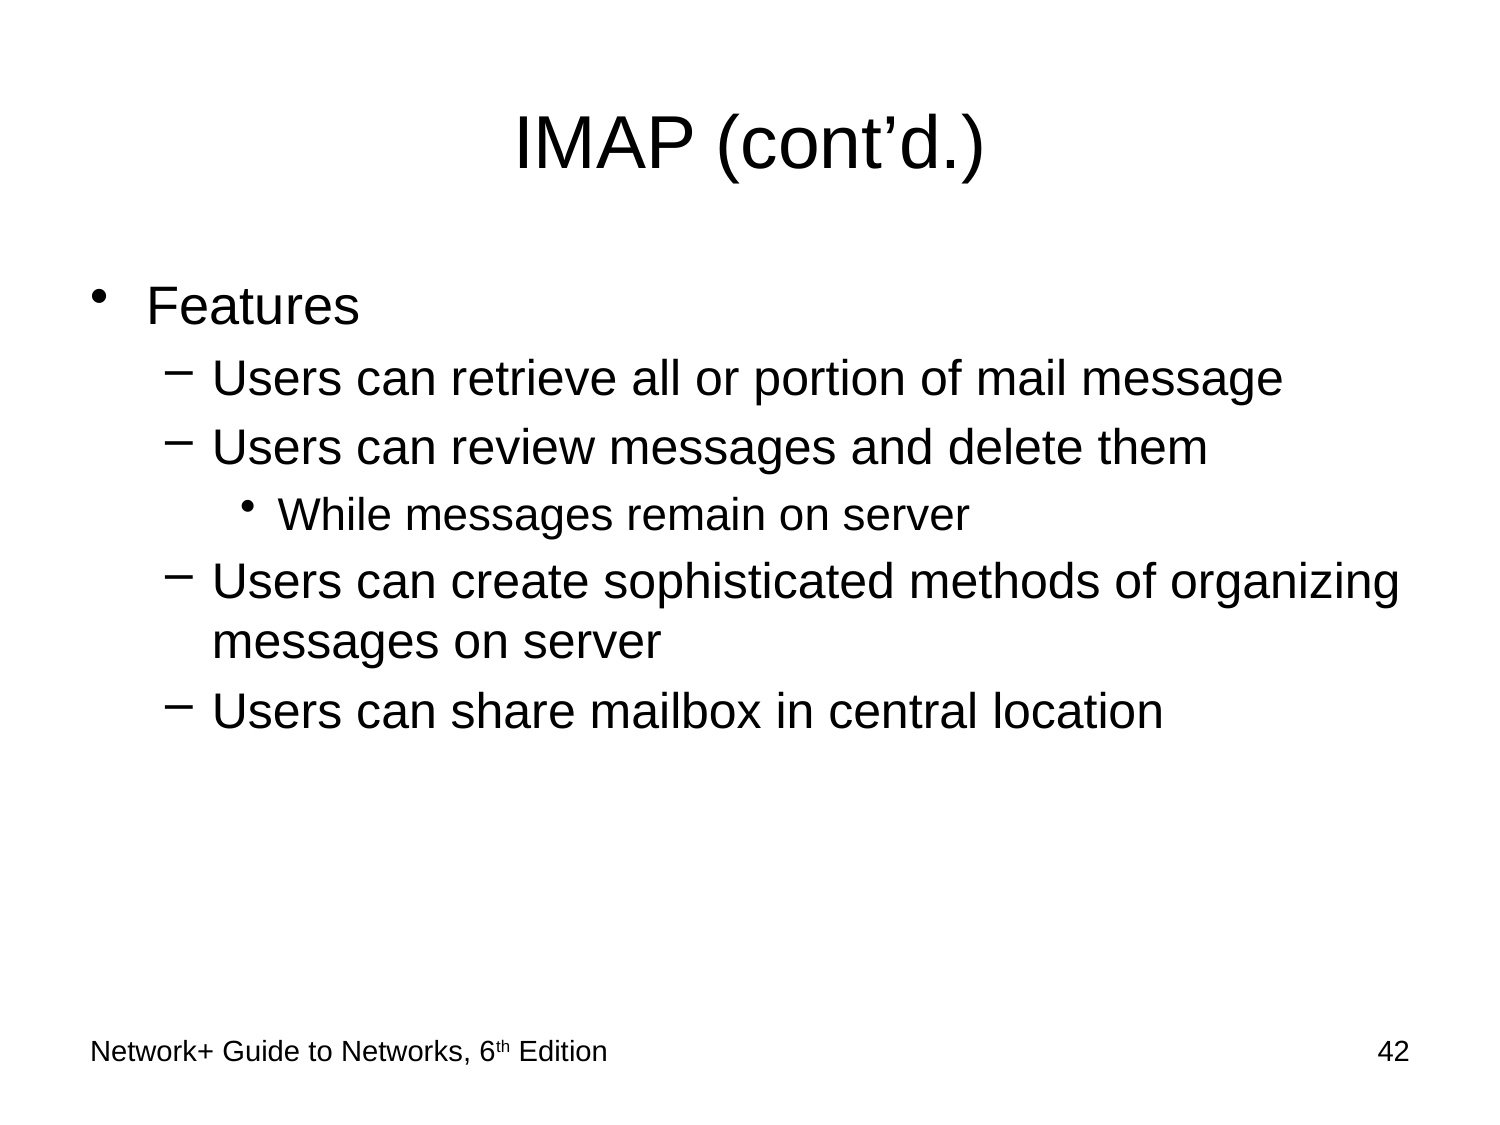

# IMAP (cont’d.)
Features
Users can retrieve all or portion of mail message
Users can review messages and delete them
While messages remain on server
Users can create sophisticated methods of organizing messages on server
Users can share mailbox in central location
Network+ Guide to Networks, 6th Edition
42